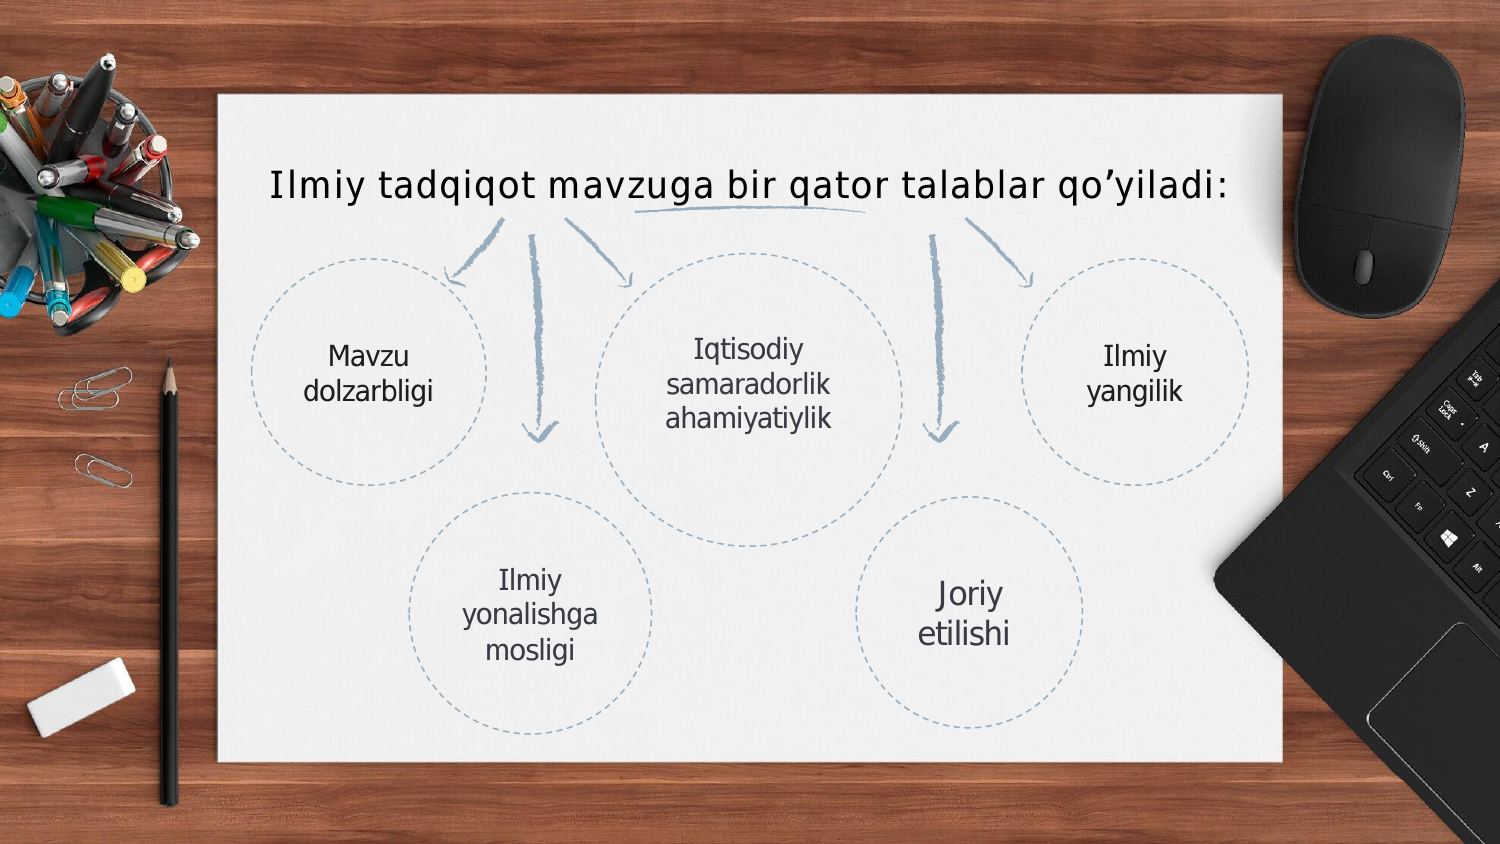

# Ilmiy tadqiqоt mavzuga bir qatоr talablar qo’yiladi:

Iqtisodiy samaradorlik
ahamiyatiylik

Mavzu dolzarbligi
Ilmiy yangilik

Ilmiy yonalishga mosligi
Joriy etilishi